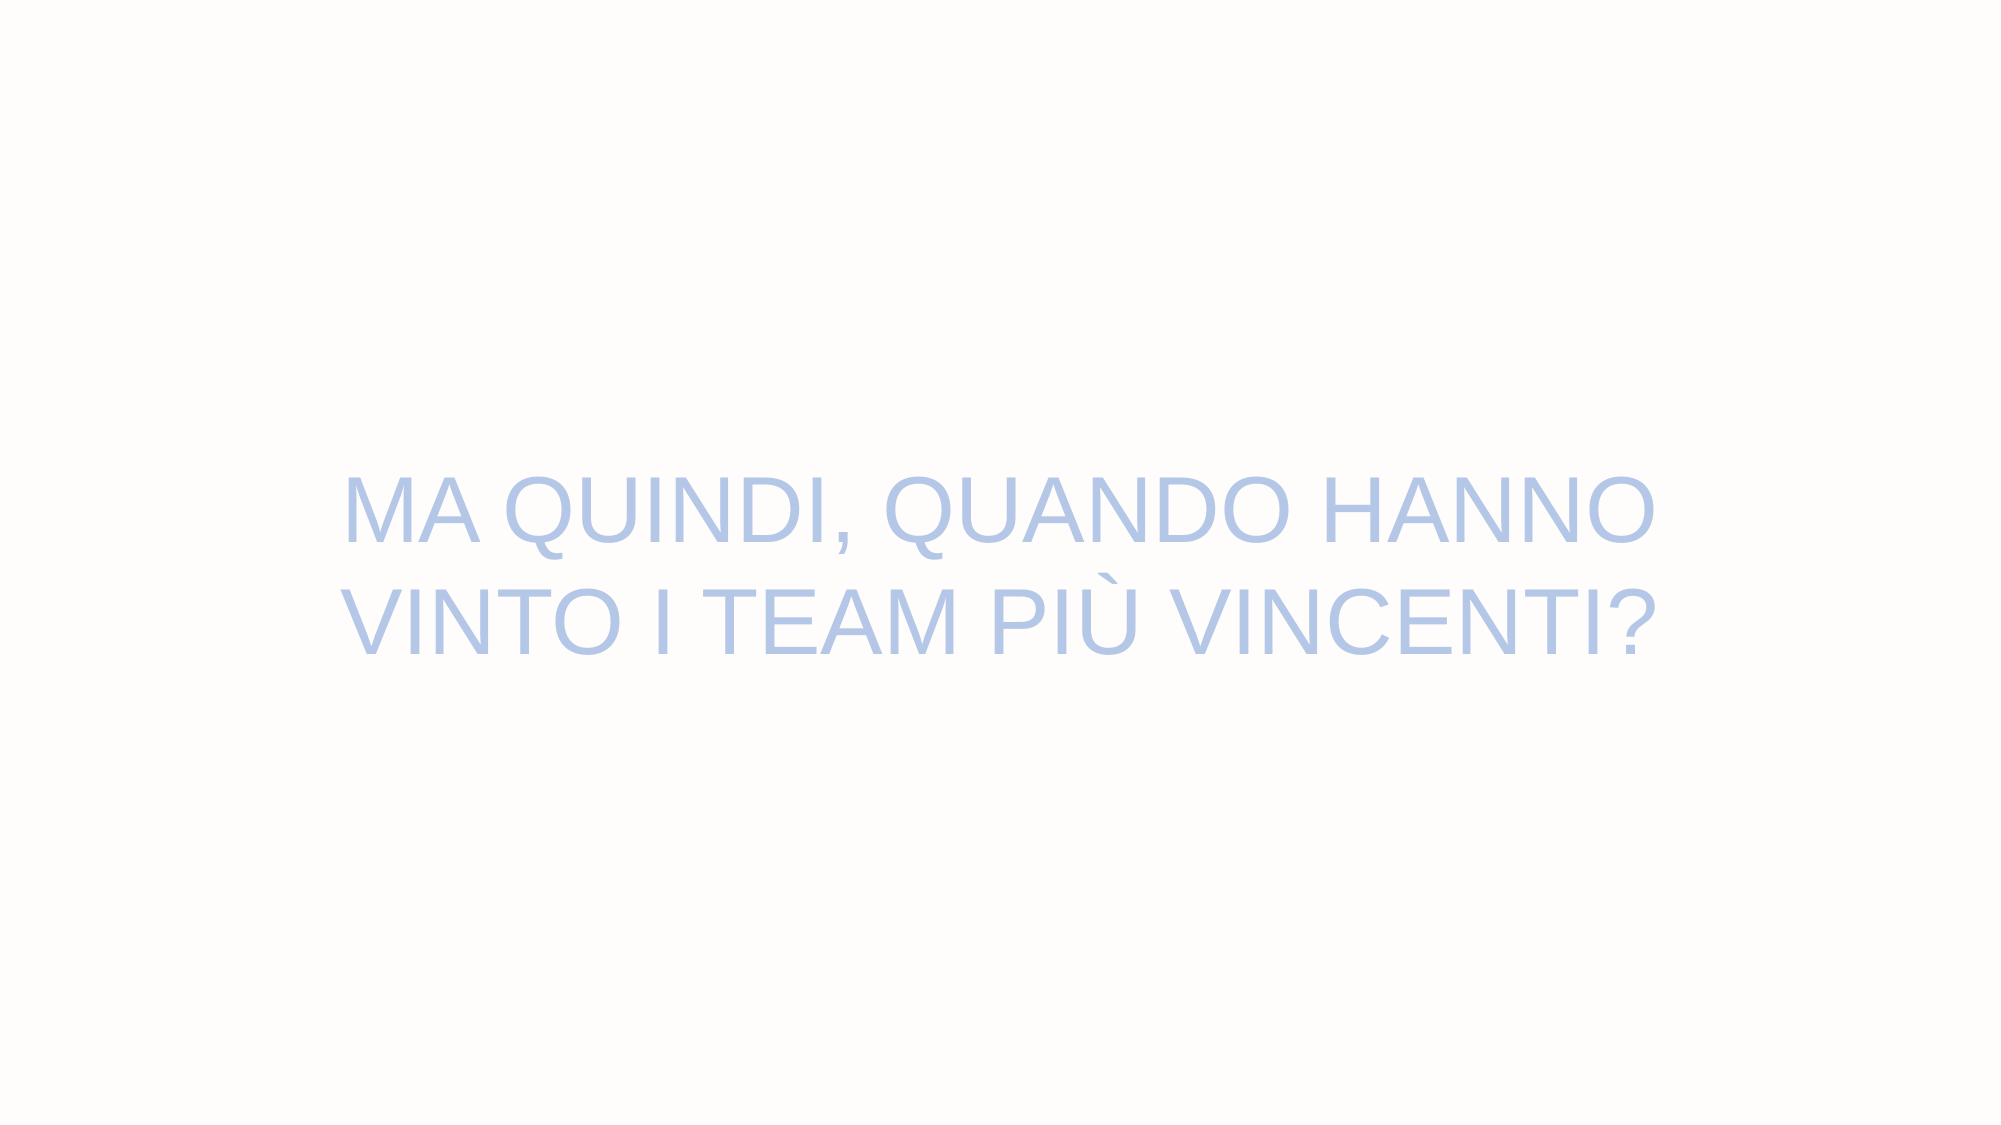

MA QUINDI, QUANDO HANNO VINTO I TEAM PIÙ VINCENTI?